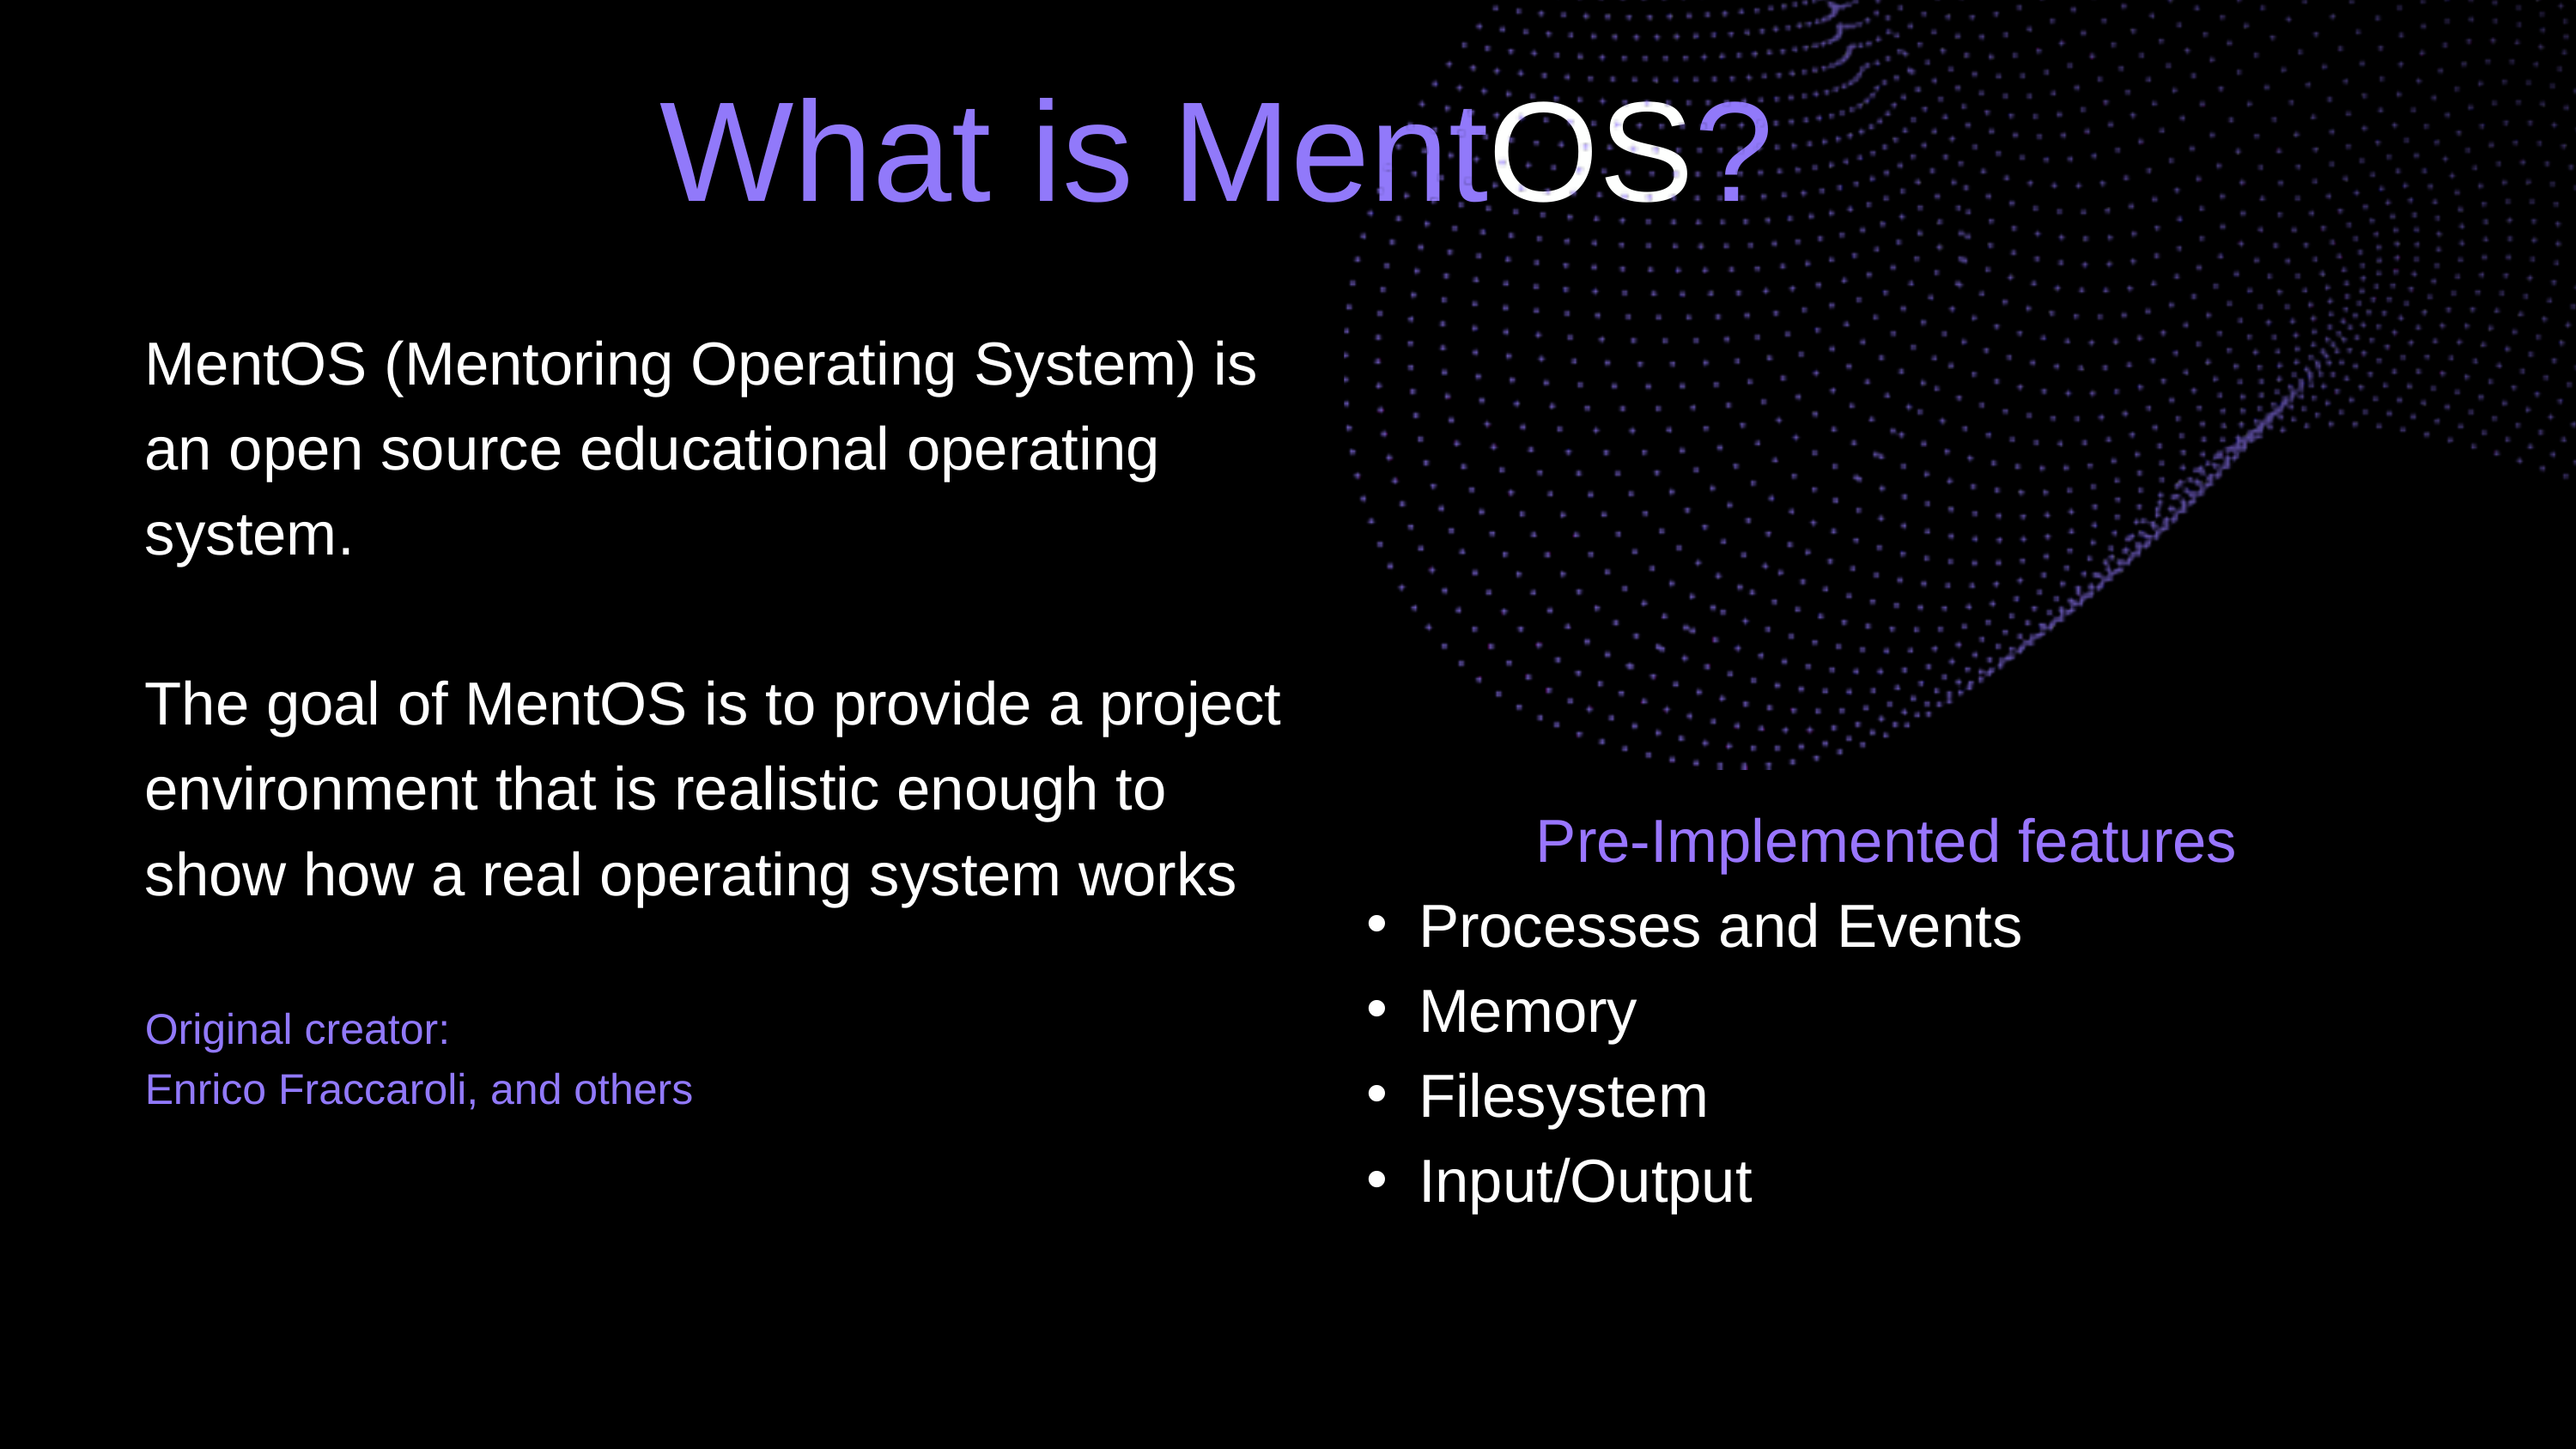

What is MentOS?
MentOS (Mentoring Operating System) is an open source educational operating system.

The goal of MentOS is to provide a project environment that is realistic enough to show how a real operating system works

Original creator:
Enrico Fraccaroli, and others
Pre-Implemented features
Processes and Events
Memory
Filesystem
Input/Output